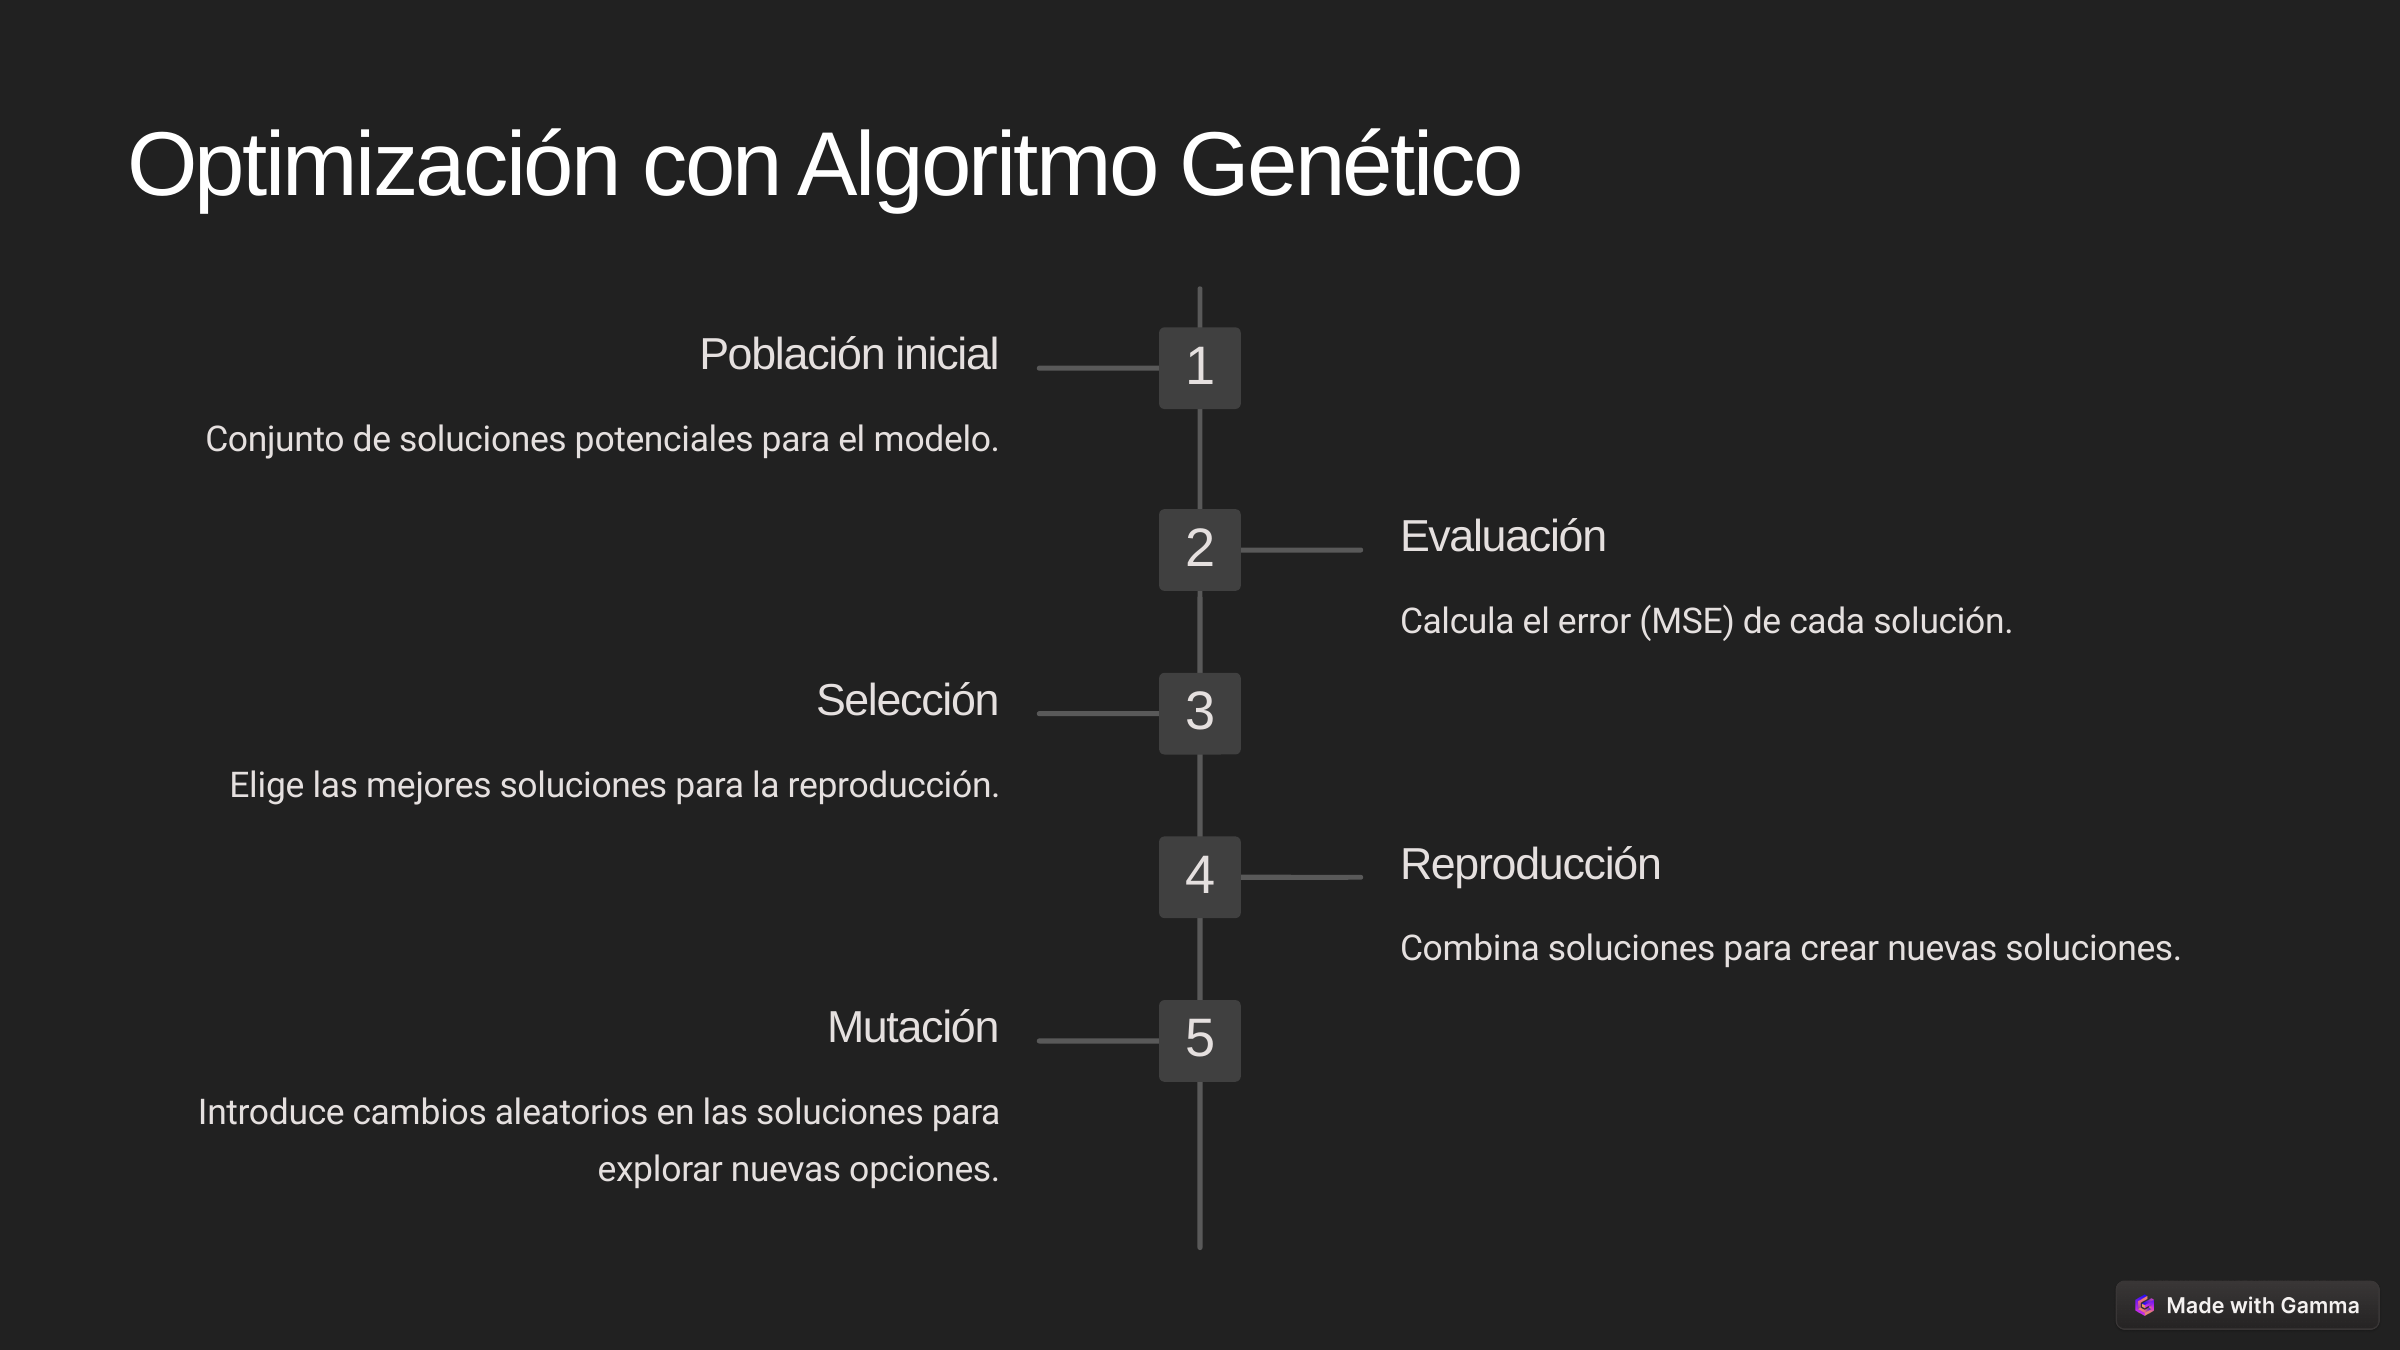

Optimización con Algoritmo Genético

Población inicial

1

Conjunto de soluciones potenciales para el modelo.
Evaluación

2

Calcula el error (MSE) de cada solución.
Selección

3

Elige las mejores soluciones para la reproducción.
Reproducción

4

Combina soluciones para crear nuevas soluciones.
Mutación

5

Introduce cambios aleatorios en las soluciones para explorar nuevas opciones.